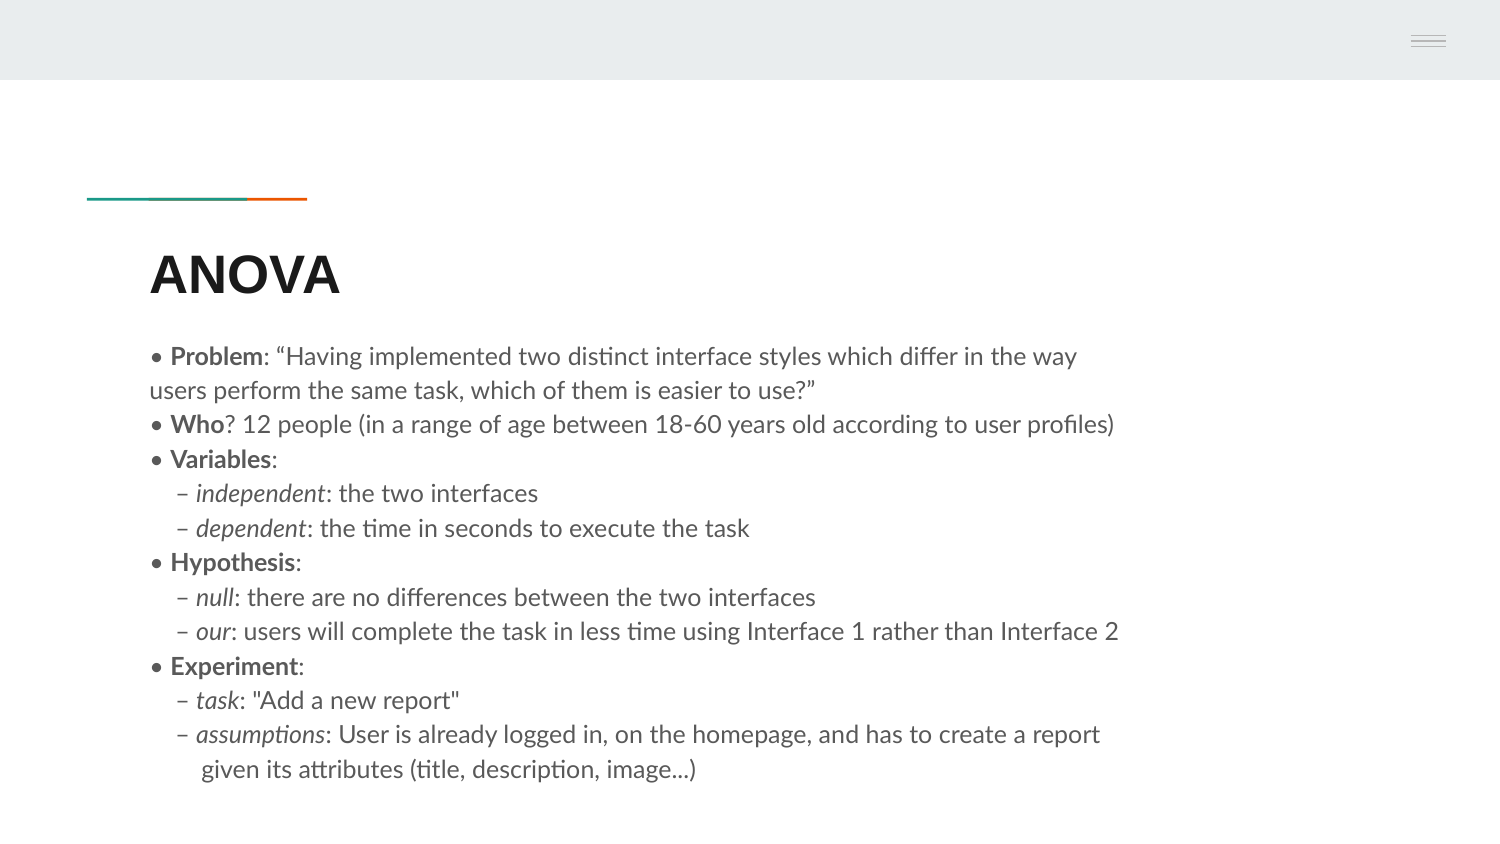

# ANOVA
• Problem: “Having implemented two distinct interface styles which differ in the way
users perform the same task, which of them is easier to use?”
• Who? 12 people (in a range of age between 18-60 years old according to user profiles)
• Variables:
    – independent: the two interfaces
    – dependent: the time in seconds to execute the task
• Hypothesis:
    – null: there are no differences between the two interfaces
    – our: users will complete the task in less time using Interface 1 rather than Interface 2
• Experiment:
    – task: "Add a new report"
    – assumptions: User is already logged in, on the homepage, and has to create a report
        given its attributes (title, description, image...)